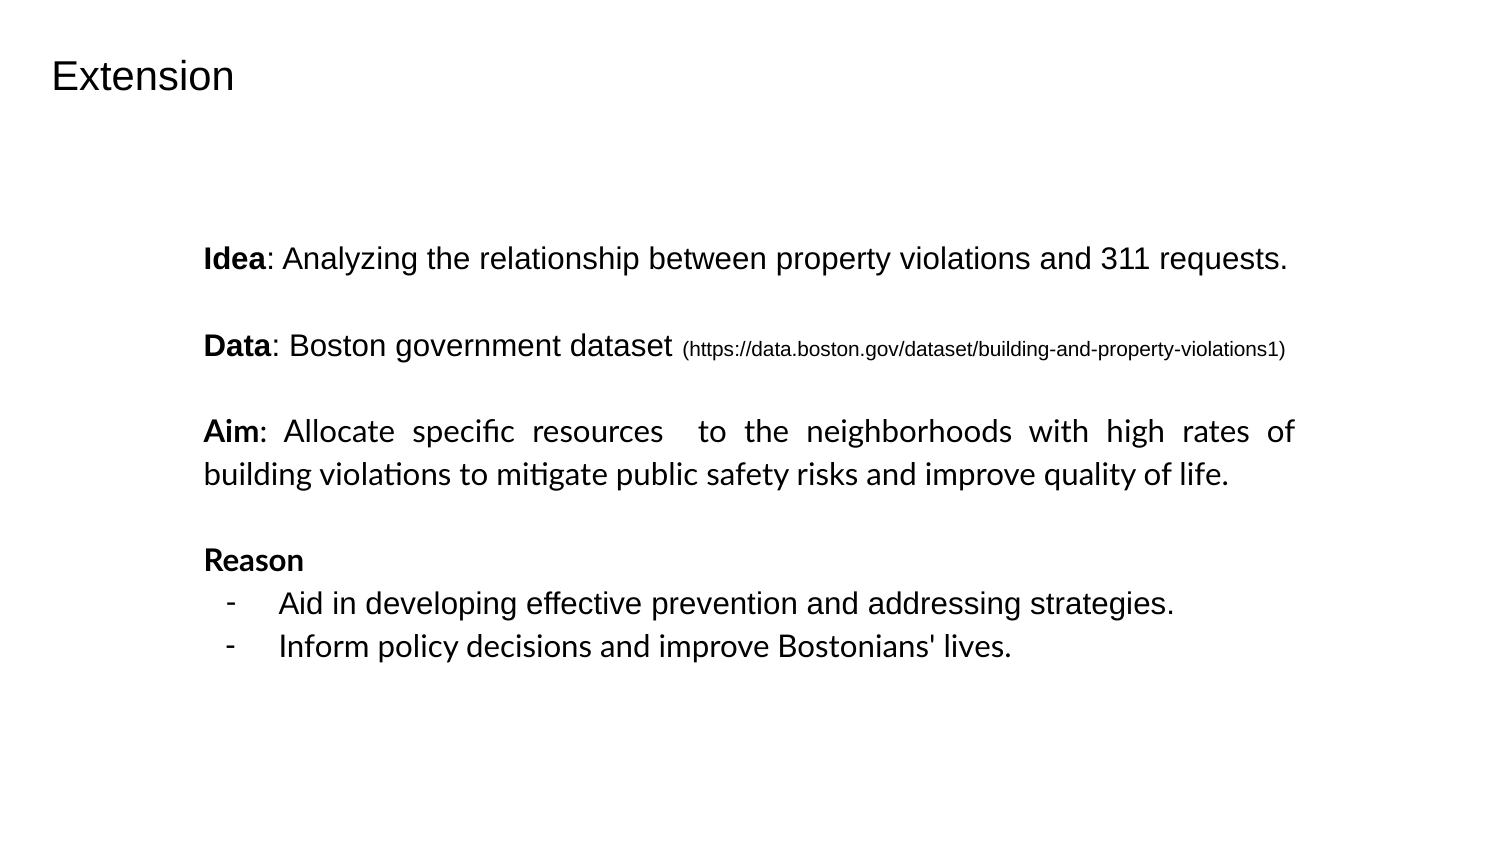

Extension
# Idea: Analyzing the relationship between property violations and 311 requests.

Data: Boston government dataset (https://data.boston.gov/dataset/building-and-property-violations1)

Aim: Allocate specific resources  to the neighborhoods with high rates of building violations to mitigate public safety risks and improve quality of life.

Reason
Aid in developing effective prevention and addressing strategies.
Inform policy decisions and improve Bostonians' lives.